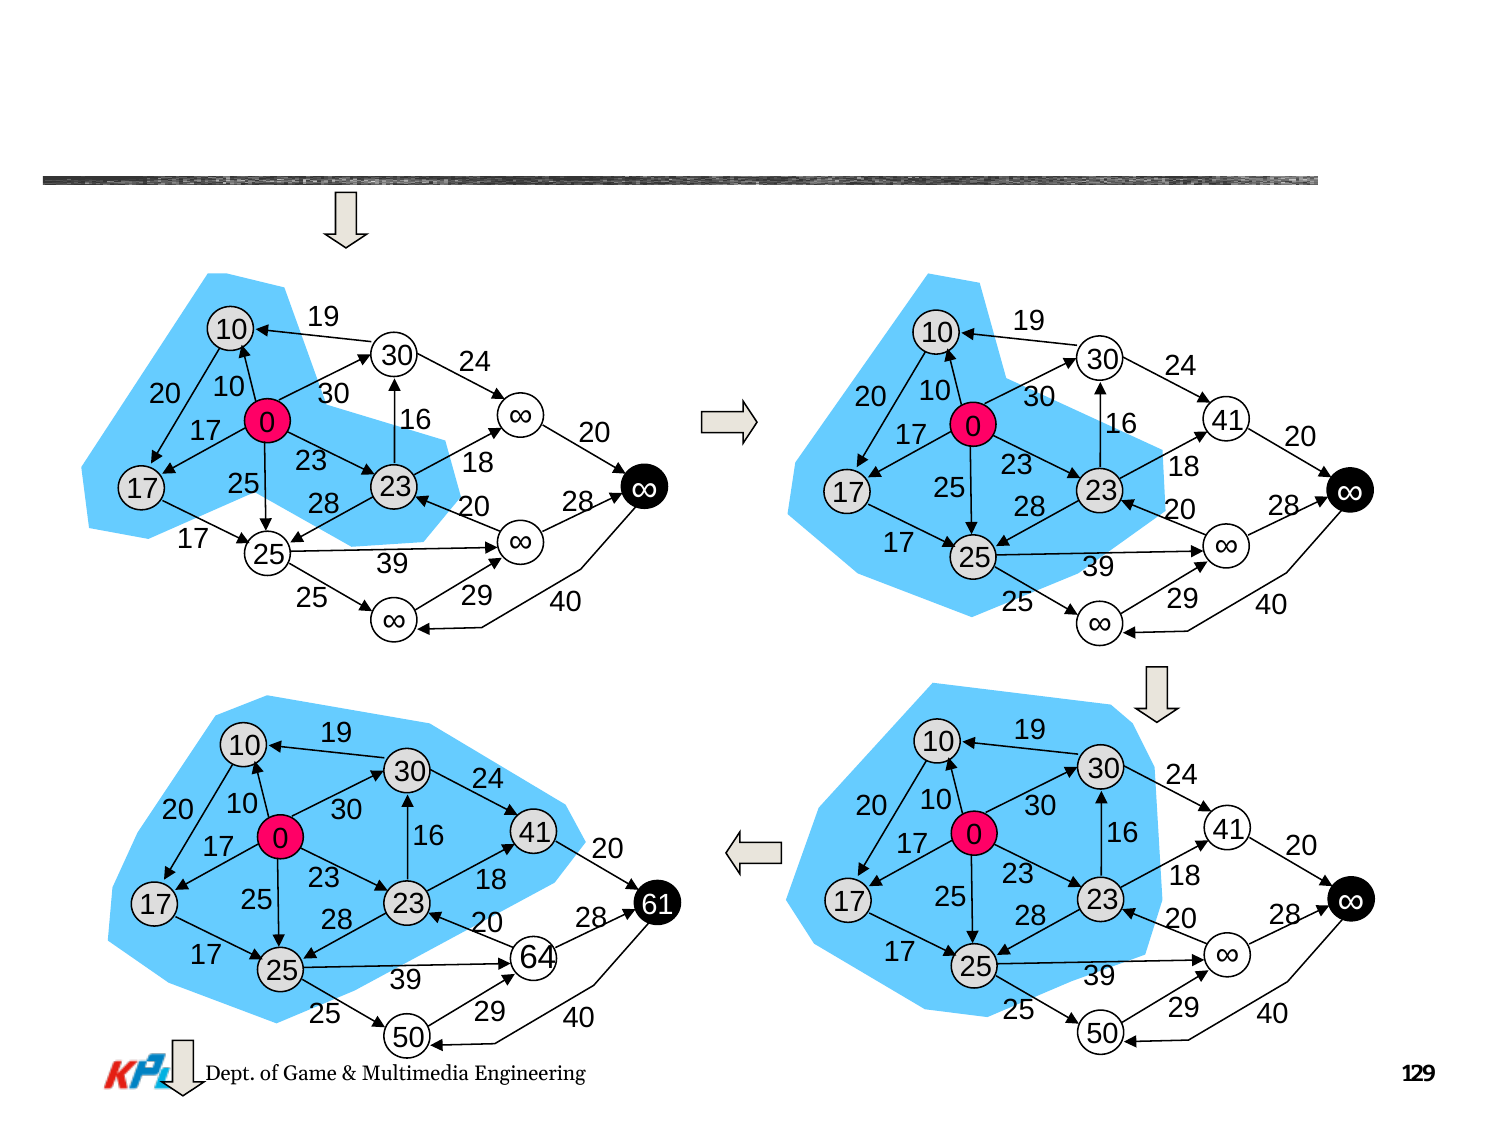

#

19

24

10
20
30

16
0
17
20

23
18

25
∞

28
28
20

17

39

29
25
40

10
30
∞
23
17
∞
25
∞
19

24

10
20
30

16
0
17
20

23
18

25
∞

28
28
20

17

39

29
25
40

10
30
41
23
17
∞
25
∞

19

24

10
20
30

16
0
17
20

23
18

25
∞

28
28
20

17

39

29
25
40

10
30
41
23
17
∞
25
50
19

24

10
20
30

16
0
17
20

23
18

25
61

28
28
20

17

39

29
25
40

10
30
41
23
17
64
25
50

Dept. of Game & Multimedia Engineering
129